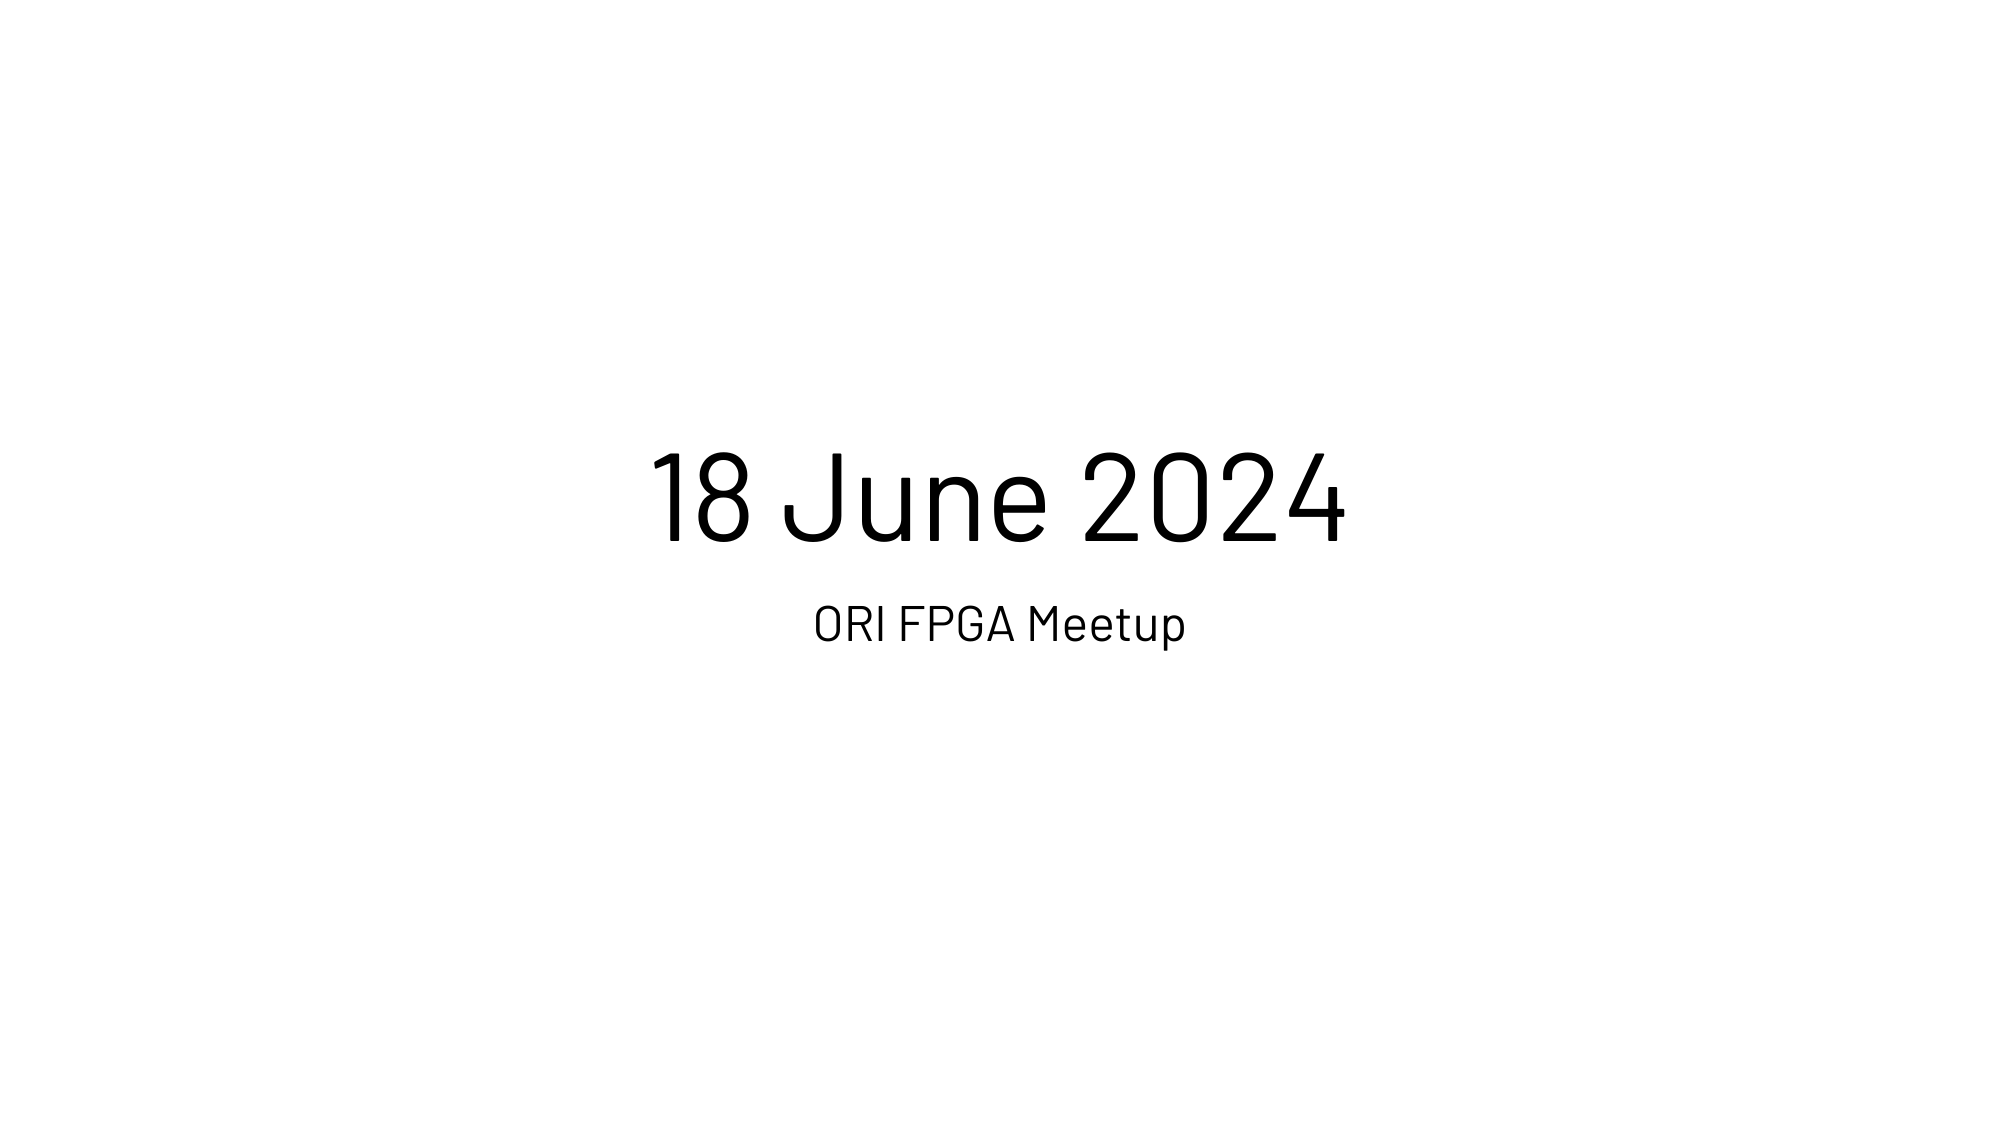

# 18 June 2024
ORI FPGA Meetup